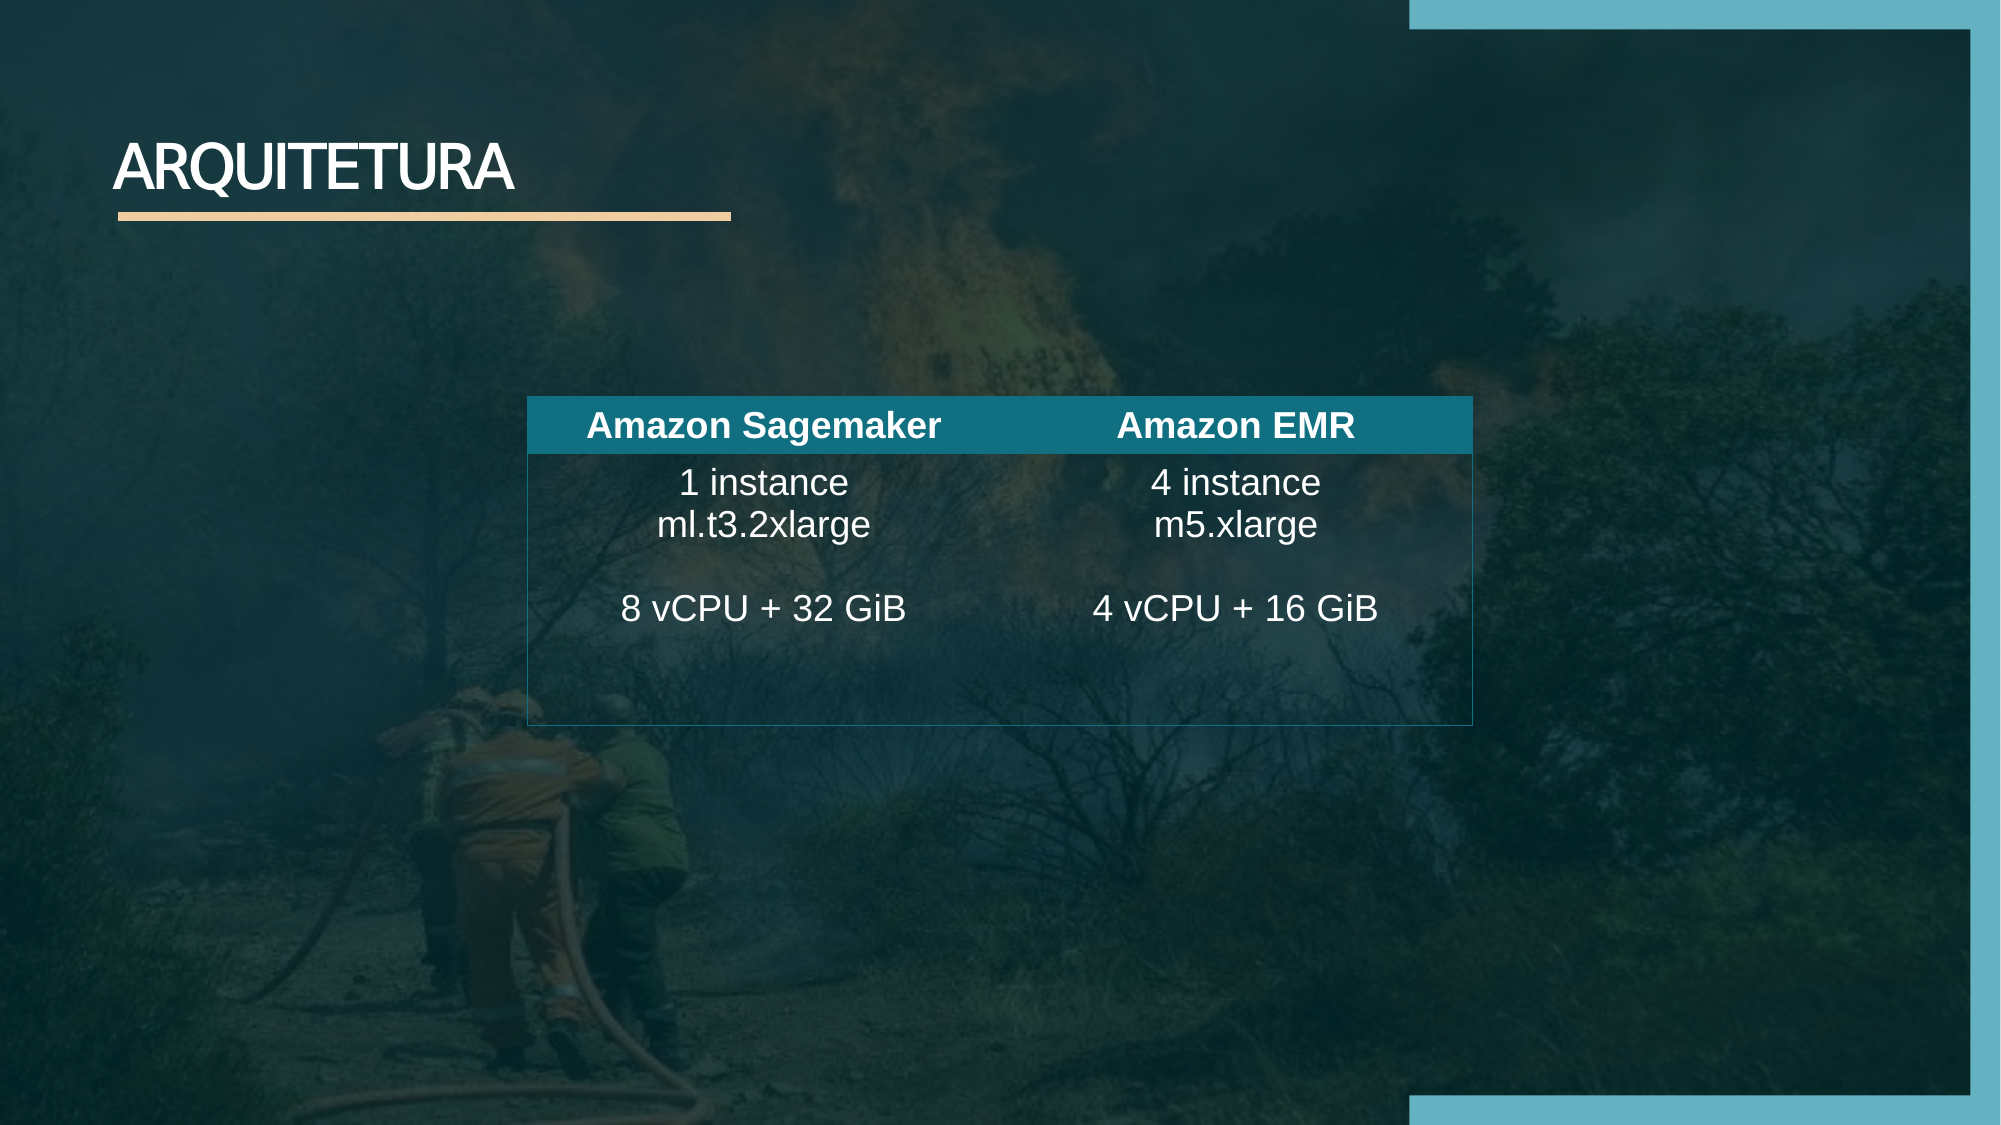

# ARQUITETURA

| Amazon Sagemaker | Amazon EMR |
| --- | --- |
| 1 instance ml.t3.2xlarge 8 vCPU + 32 GiB | 4 instance m5.xlarge 4 vCPU + 16 GiB |